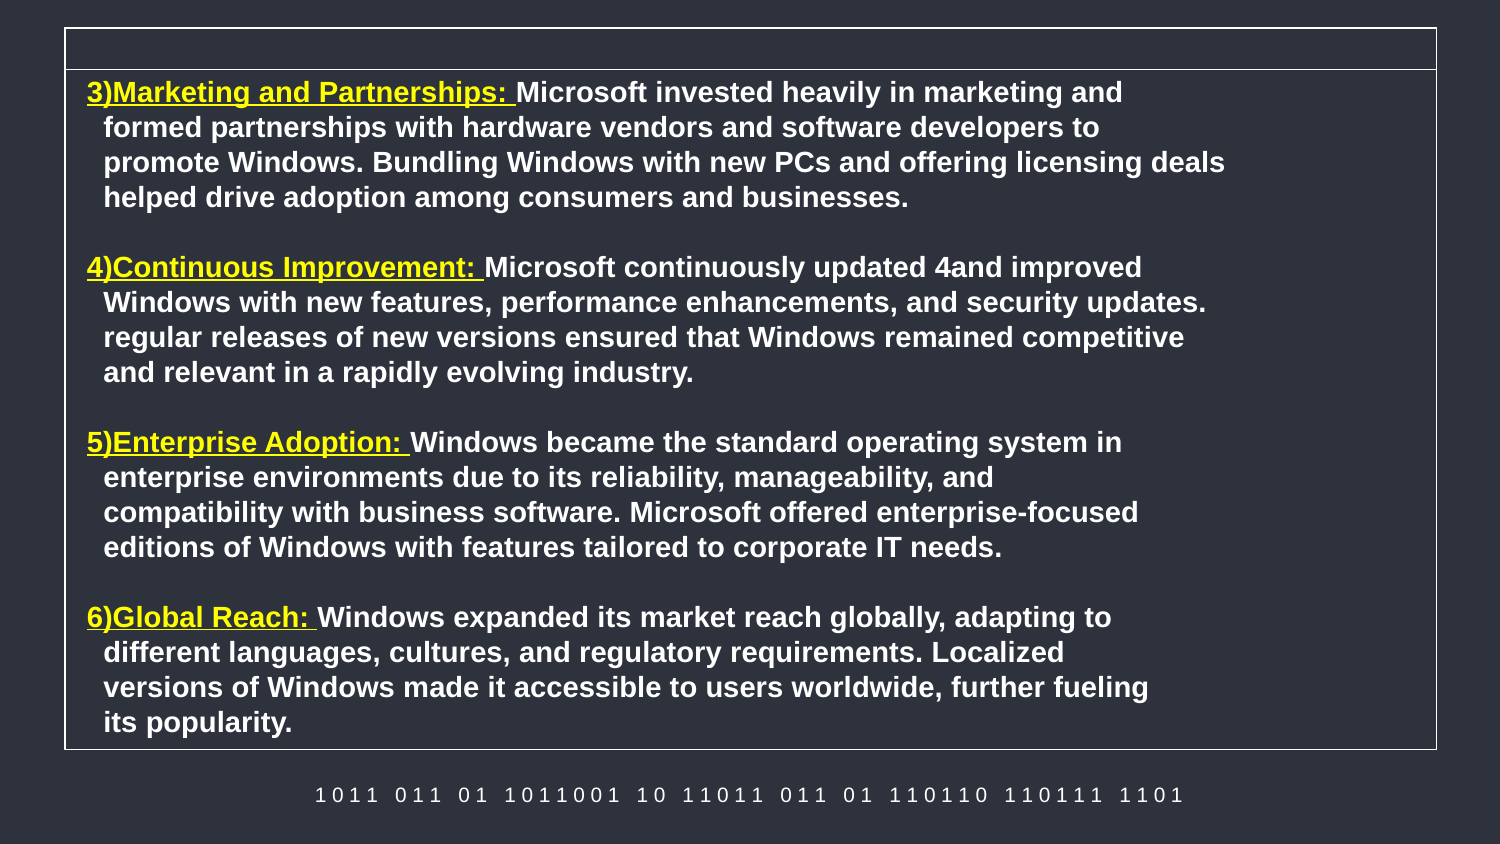

3)Marketing and Partnerships: Microsoft invested heavily in marketing and
  formed partnerships with hardware vendors and software developers to
  promote Windows. Bundling Windows with new PCs and offering licensing deals
  helped drive adoption among consumers and businesses.

4)Continuous Improvement: Microsoft continuously updated 4and improved
  Windows with new features, performance enhancements, and security updates.
  regular releases of new versions ensured that Windows remained competitive
  and relevant in a rapidly evolving industry.

5)Enterprise Adoption: Windows became the standard operating system in
  enterprise environments due to its reliability, manageability, and
  compatibility with business software. Microsoft offered enterprise-focused
  editions of Windows with features tailored to corporate IT needs.

6)Global Reach: Windows expanded its market reach globally, adapting to
  different languages, cultures, and regulatory requirements. Localized
  versions of Windows made it accessible to users worldwide, further fueling
  its popularity.